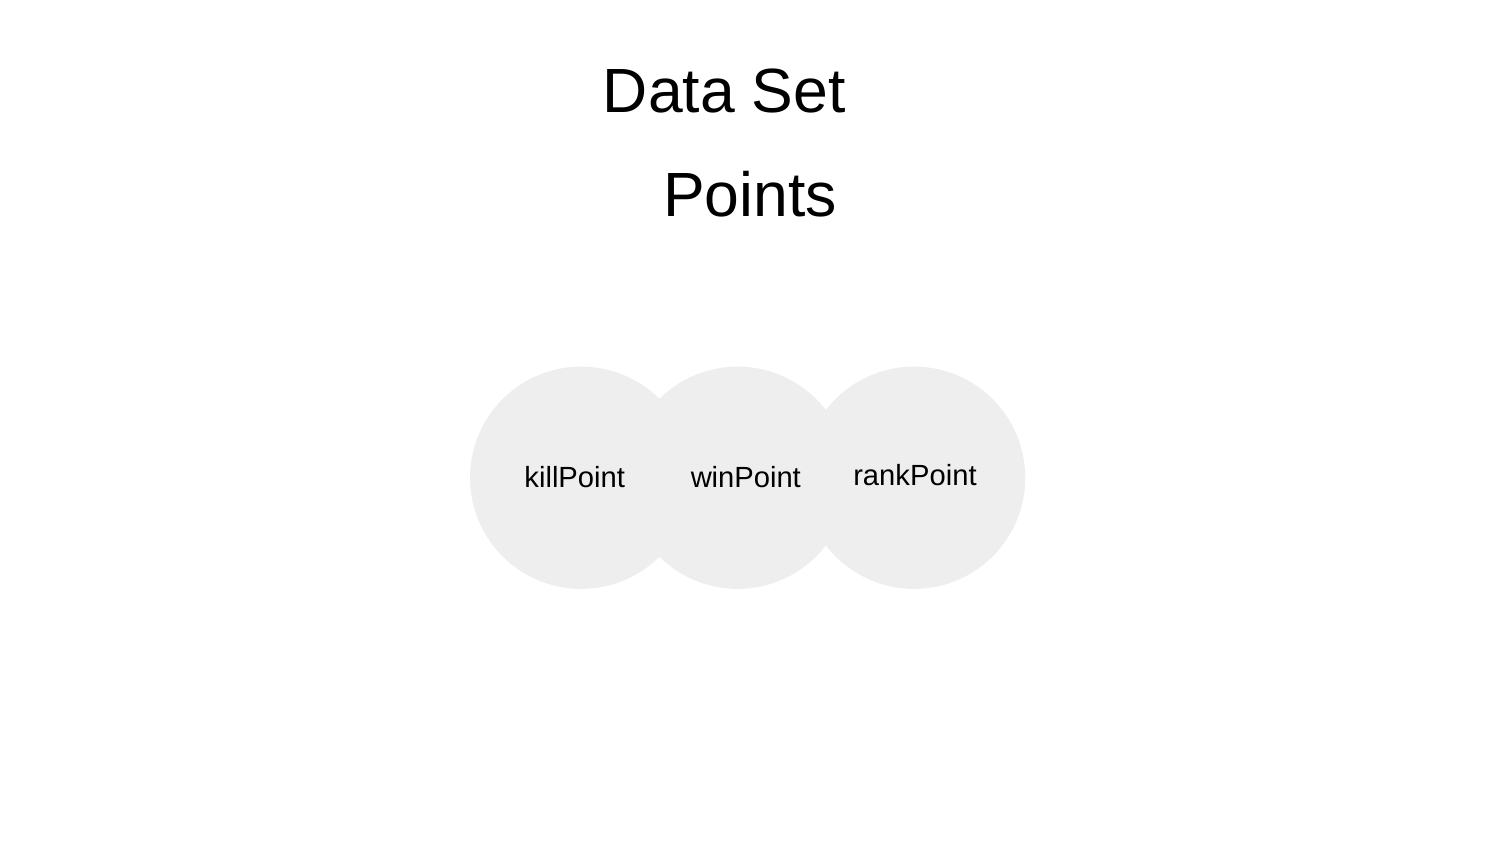

# Data Set
Points

 killPoint	   winPoint
 rankPoint